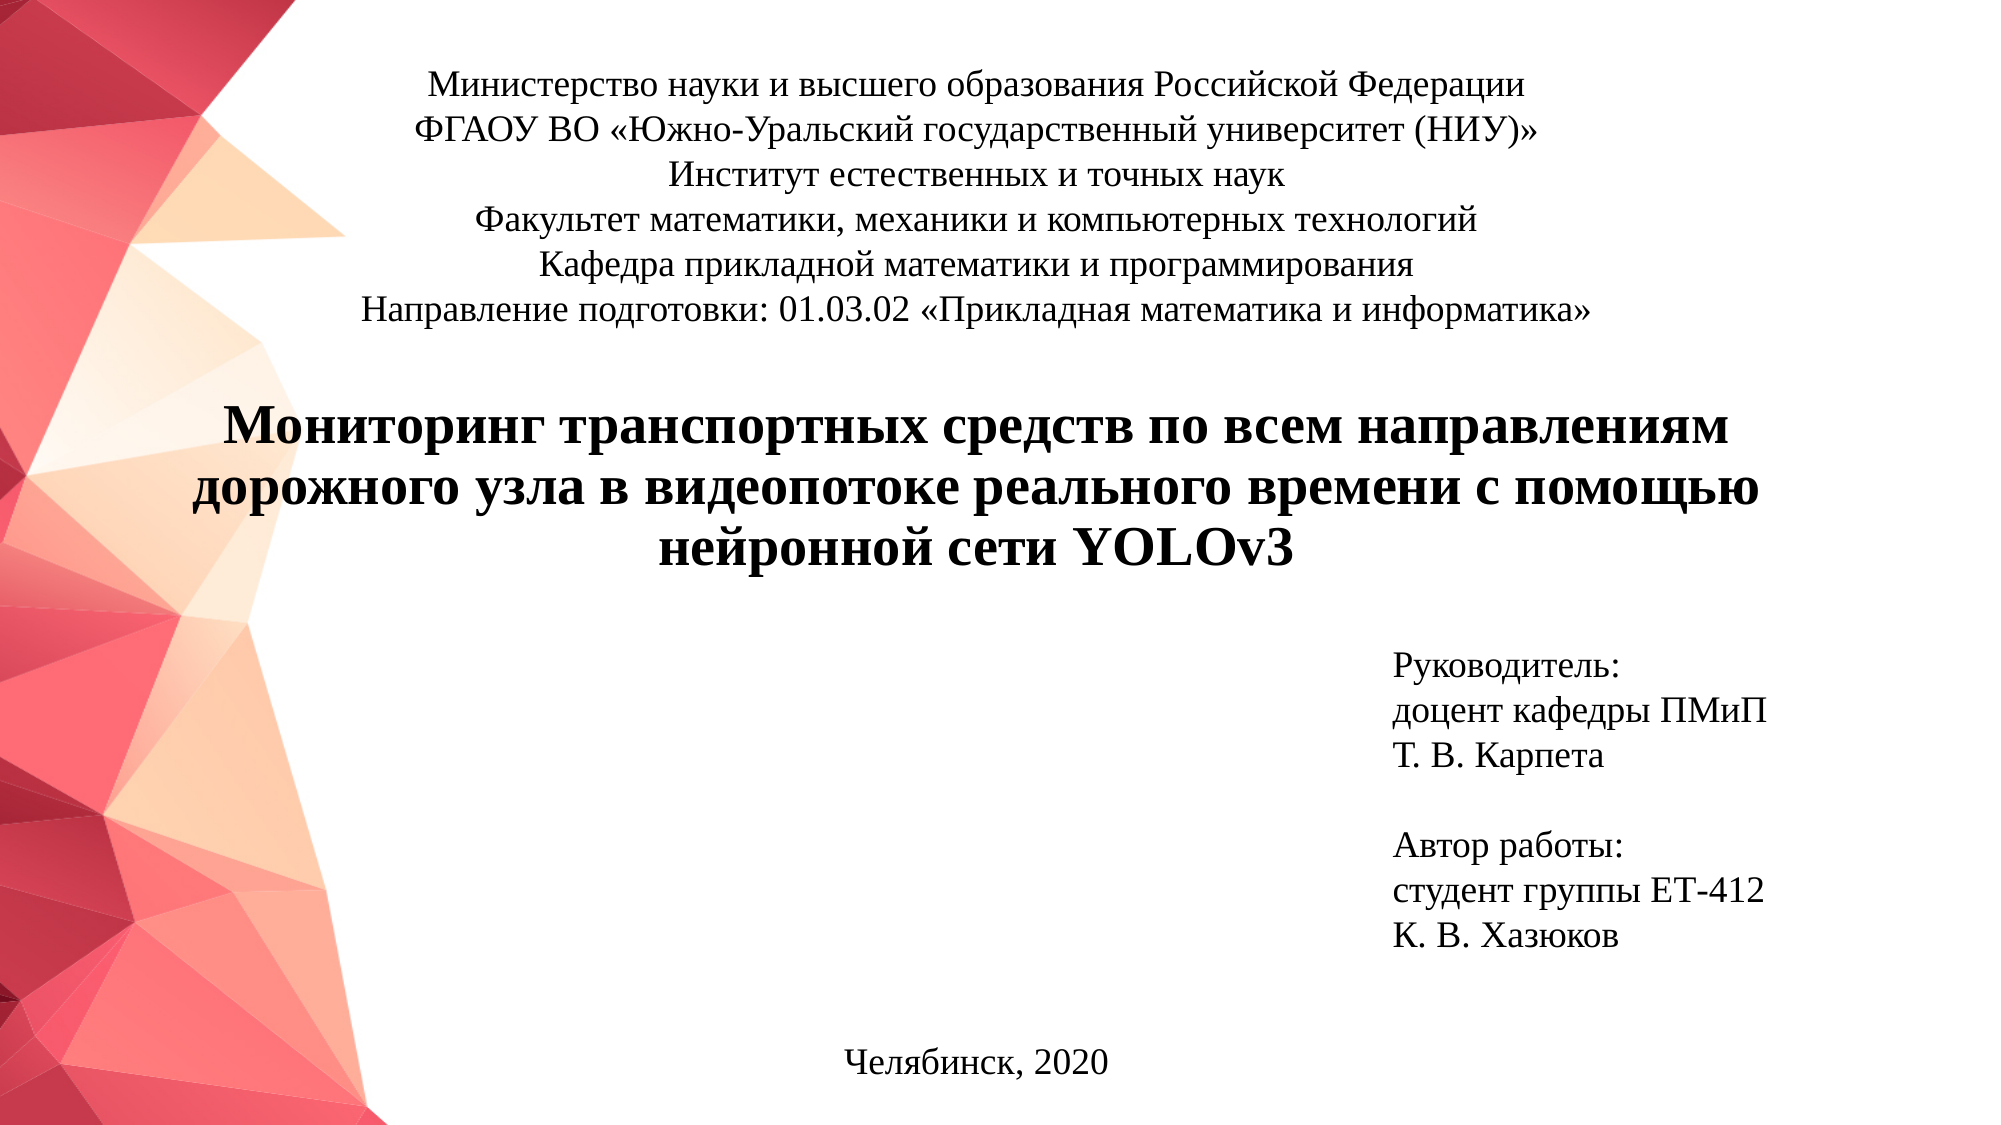

Министерство науки и высшего образования Российской Федерации
ФГАОУ ВО «Южно-Уральский государственный университет (НИУ)»
Институт естественных и точных наук
Факультет математики, механики и компьютерных технологий
Кафедра прикладной математики и программирования
Направление подготовки: 01.03.02 «Прикладная математика и информатика»
# Мониторинг транспортных средств по всем направлениям дорожного узла в видеопотоке реального времени с помощью нейронной сети YOLOv3
Руководитель:
доцент кафедры ПМиП
Т. В. Карпета

Автор работы:
студент группы ЕТ-412
К. В. Хазюков
Челябинск, 2020